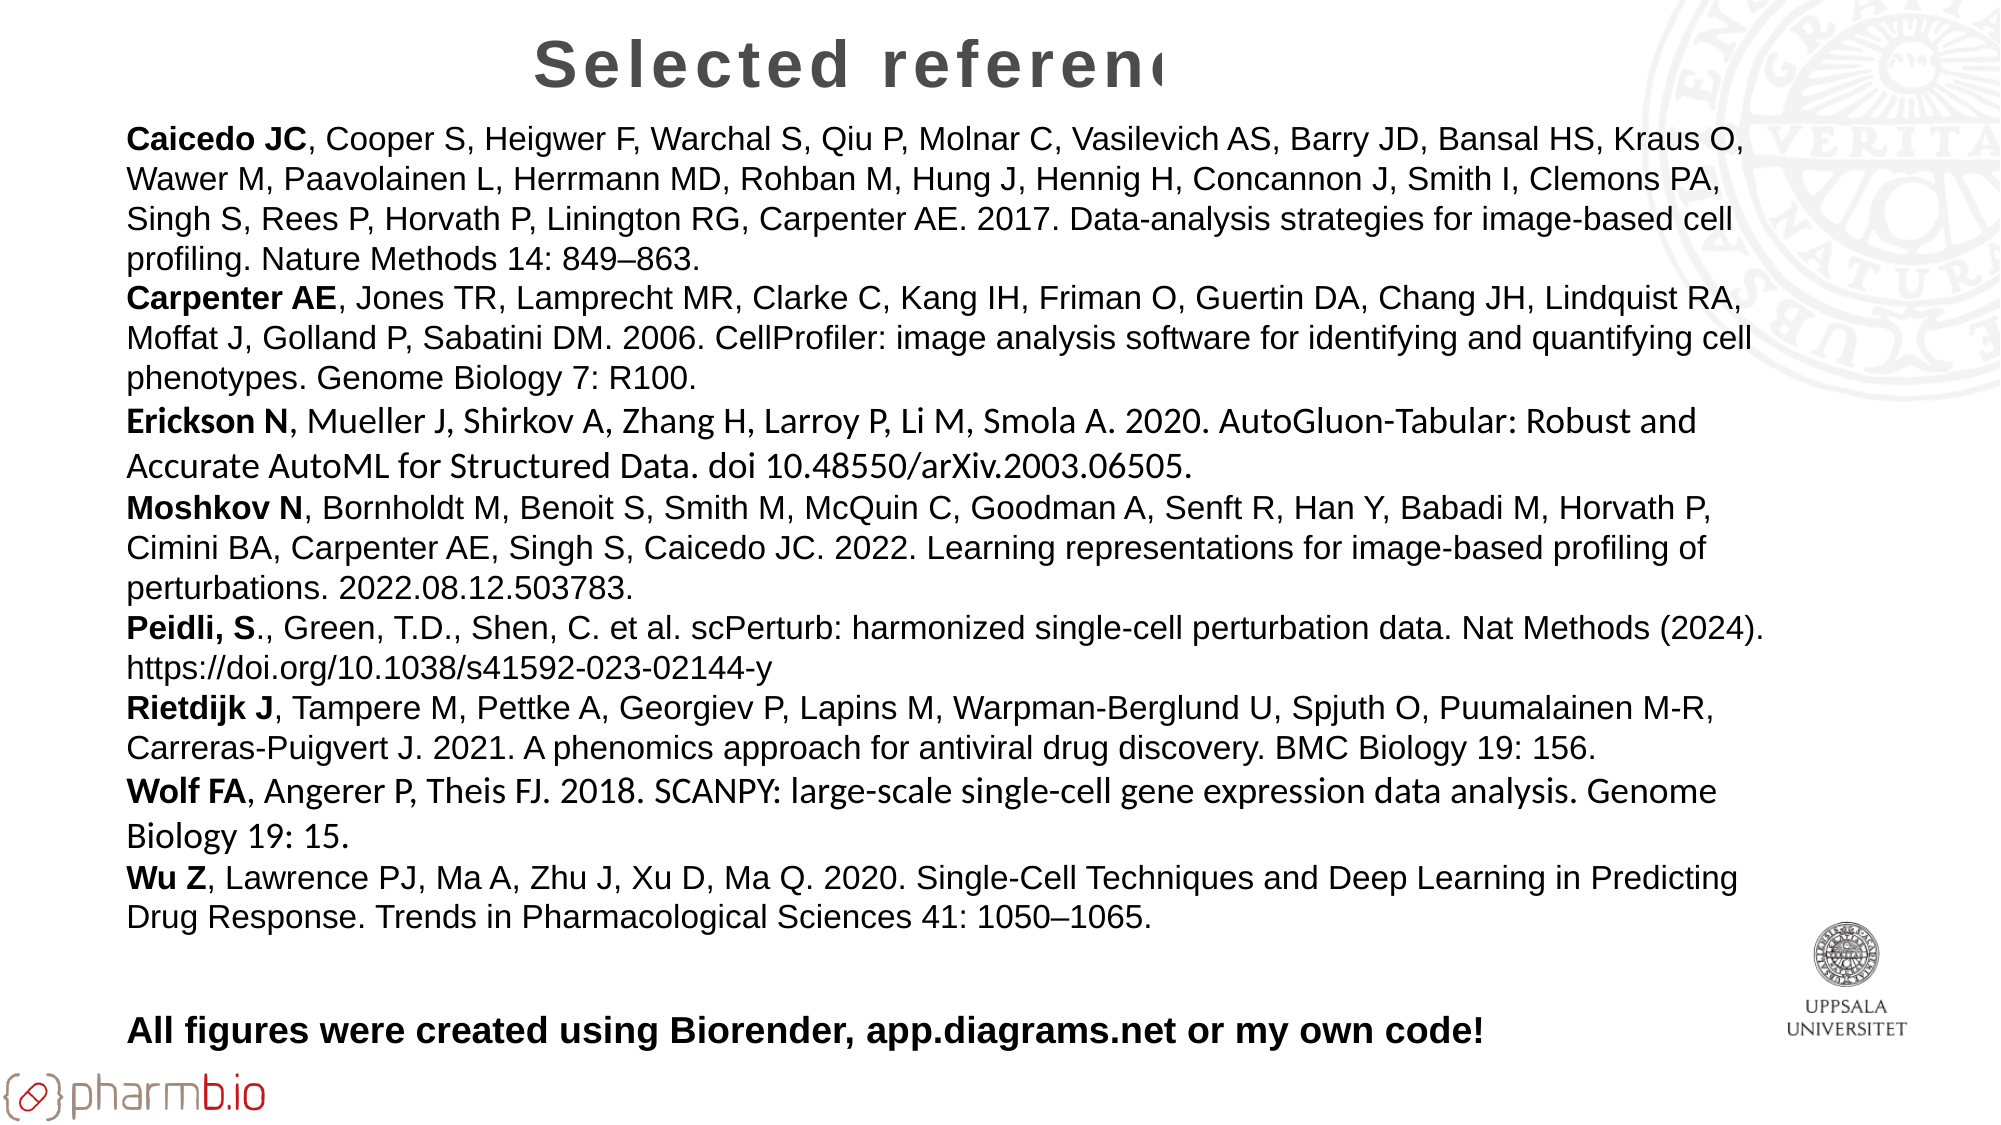

# Selected references
Caicedo JC, Cooper S, Heigwer F, Warchal S, Qiu P, Molnar C, Vasilevich AS, Barry JD, Bansal HS, Kraus O, Wawer M, Paavolainen L, Herrmann MD, Rohban M, Hung J, Hennig H, Concannon J, Smith I, Clemons PA, Singh S, Rees P, Horvath P, Linington RG, Carpenter AE. 2017. Data-analysis strategies for image-based cell profiling. Nature Methods 14: 849–863.
Carpenter AE, Jones TR, Lamprecht MR, Clarke C, Kang IH, Friman O, Guertin DA, Chang JH, Lindquist RA, Moffat J, Golland P, Sabatini DM. 2006. CellProfiler: image analysis software for identifying and quantifying cell phenotypes. Genome Biology 7: R100.
Erickson N, Mueller J, Shirkov A, Zhang H, Larroy P, Li M, Smola A. 2020. AutoGluon-Tabular: Robust and Accurate AutoML for Structured Data. doi 10.48550/arXiv.2003.06505.
Moshkov N, Bornholdt M, Benoit S, Smith M, McQuin C, Goodman A, Senft R, Han Y, Babadi M, Horvath P, Cimini BA, Carpenter AE, Singh S, Caicedo JC. 2022. Learning representations for image-based profiling of perturbations. 2022.08.12.503783.
Peidli, S., Green, T.D., Shen, C. et al. scPerturb: harmonized single-cell perturbation data. Nat Methods (2024). https://doi.org/10.1038/s41592-023-02144-y
Rietdijk J, Tampere M, Pettke A, Georgiev P, Lapins M, Warpman-Berglund U, Spjuth O, Puumalainen M-R, Carreras-Puigvert J. 2021. A phenomics approach for antiviral drug discovery. BMC Biology 19: 156.
Wolf FA, Angerer P, Theis FJ. 2018. SCANPY: large-scale single-cell gene expression data analysis. Genome Biology 19: 15.
Wu Z, Lawrence PJ, Ma A, Zhu J, Xu D, Ma Q. 2020. Single-Cell Techniques and Deep Learning in Predicting Drug Response. Trends in Pharmacological Sciences 41: 1050–1065.

All figures were created using Biorender, app.diagrams.net or my own code!